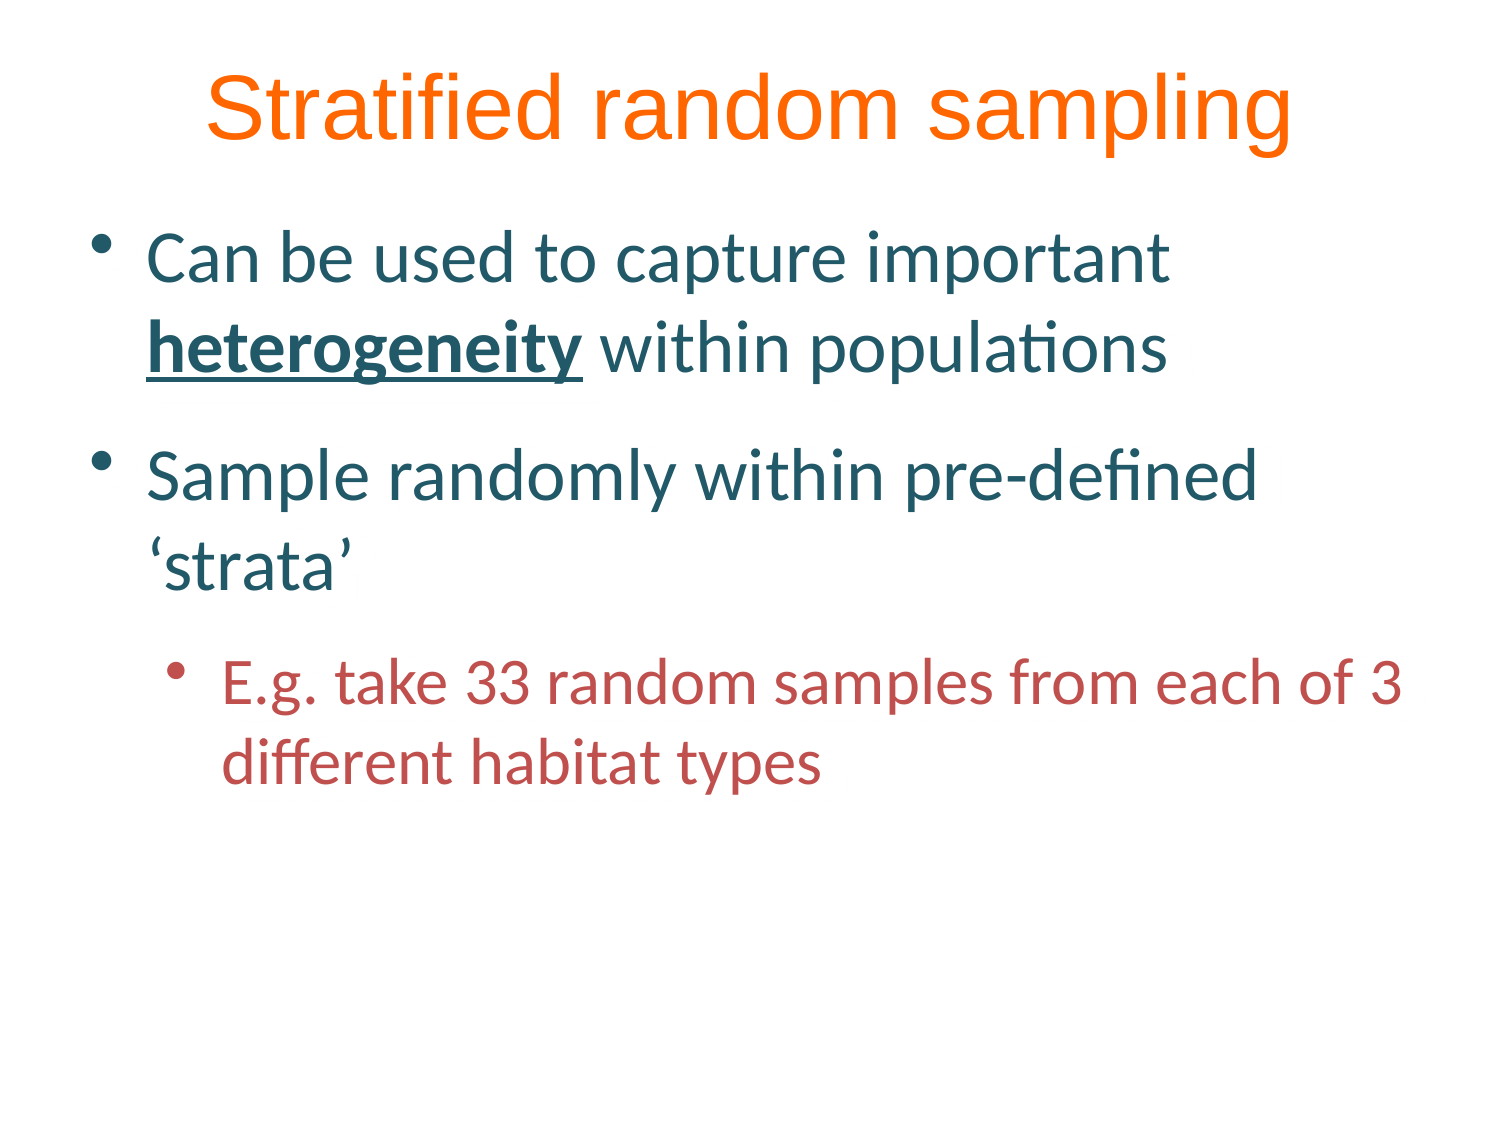

Stratified random sampling
Can be used to capture important heterogeneity within populations
Sample randomly within pre-defined ‘strata’
E.g. take 33 random samples from each of 3 different habitat types